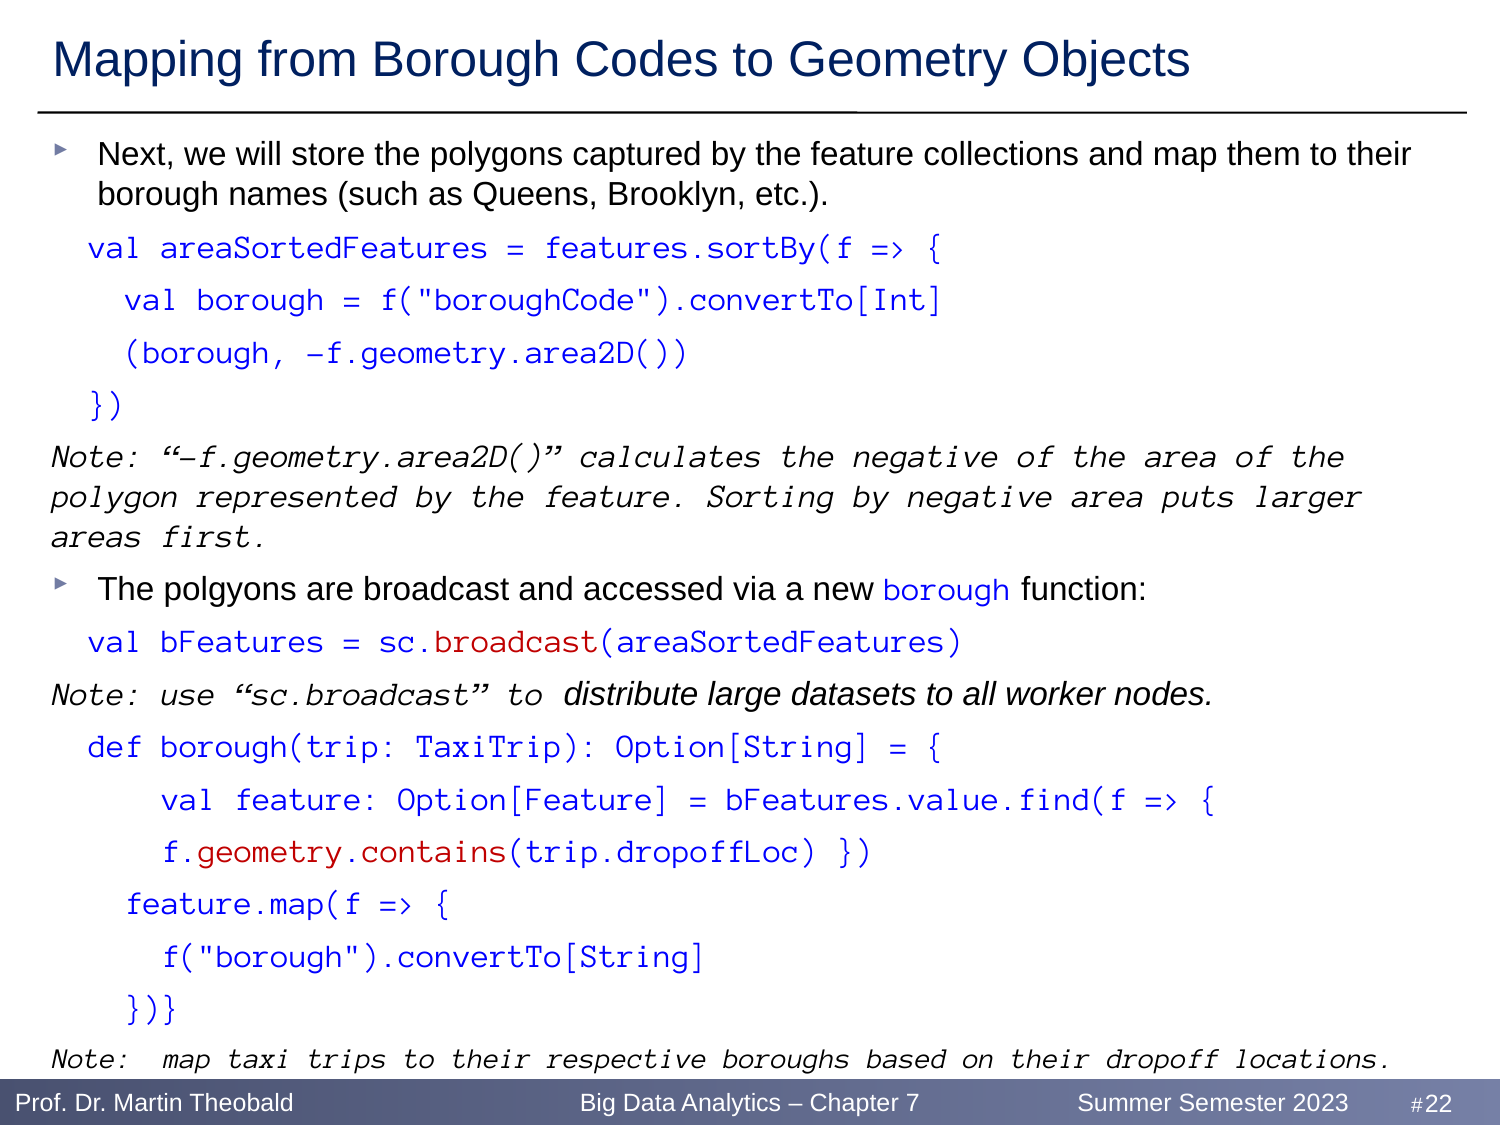

# Mapping from Borough Codes to Geometry Objects
Next, we will store the polygons captured by the feature collections and map them to their borough names (such as Queens, Brooklyn, etc.).
  val areaSortedFeatures = features.sortBy(f => {
    val borough = f("boroughCode").convertTo[Int]
    (borough, -f.geometry.area2D())
  })
Note: “-f.geometry.area2D()” calculates the negative of the area of the polygon represented by the feature. Sorting by negative area puts larger areas first.
The polgyons are broadcast and accessed via a new borough function:
  val bFeatures = sc.broadcast(areaSortedFeatures)
Note: use “sc.broadcast” to distribute large datasets to all worker nodes.
  def borough(trip: TaxiTrip): Option[String] = {
      val feature: Option[Feature] = bFeatures.value.find(f => {
      f.geometry.contains(trip.dropoffLoc) })
    feature.map(f => {
      f("borough").convertTo[String]
    })}
Note:  map taxi trips to their respective boroughs based on their dropoff locations.